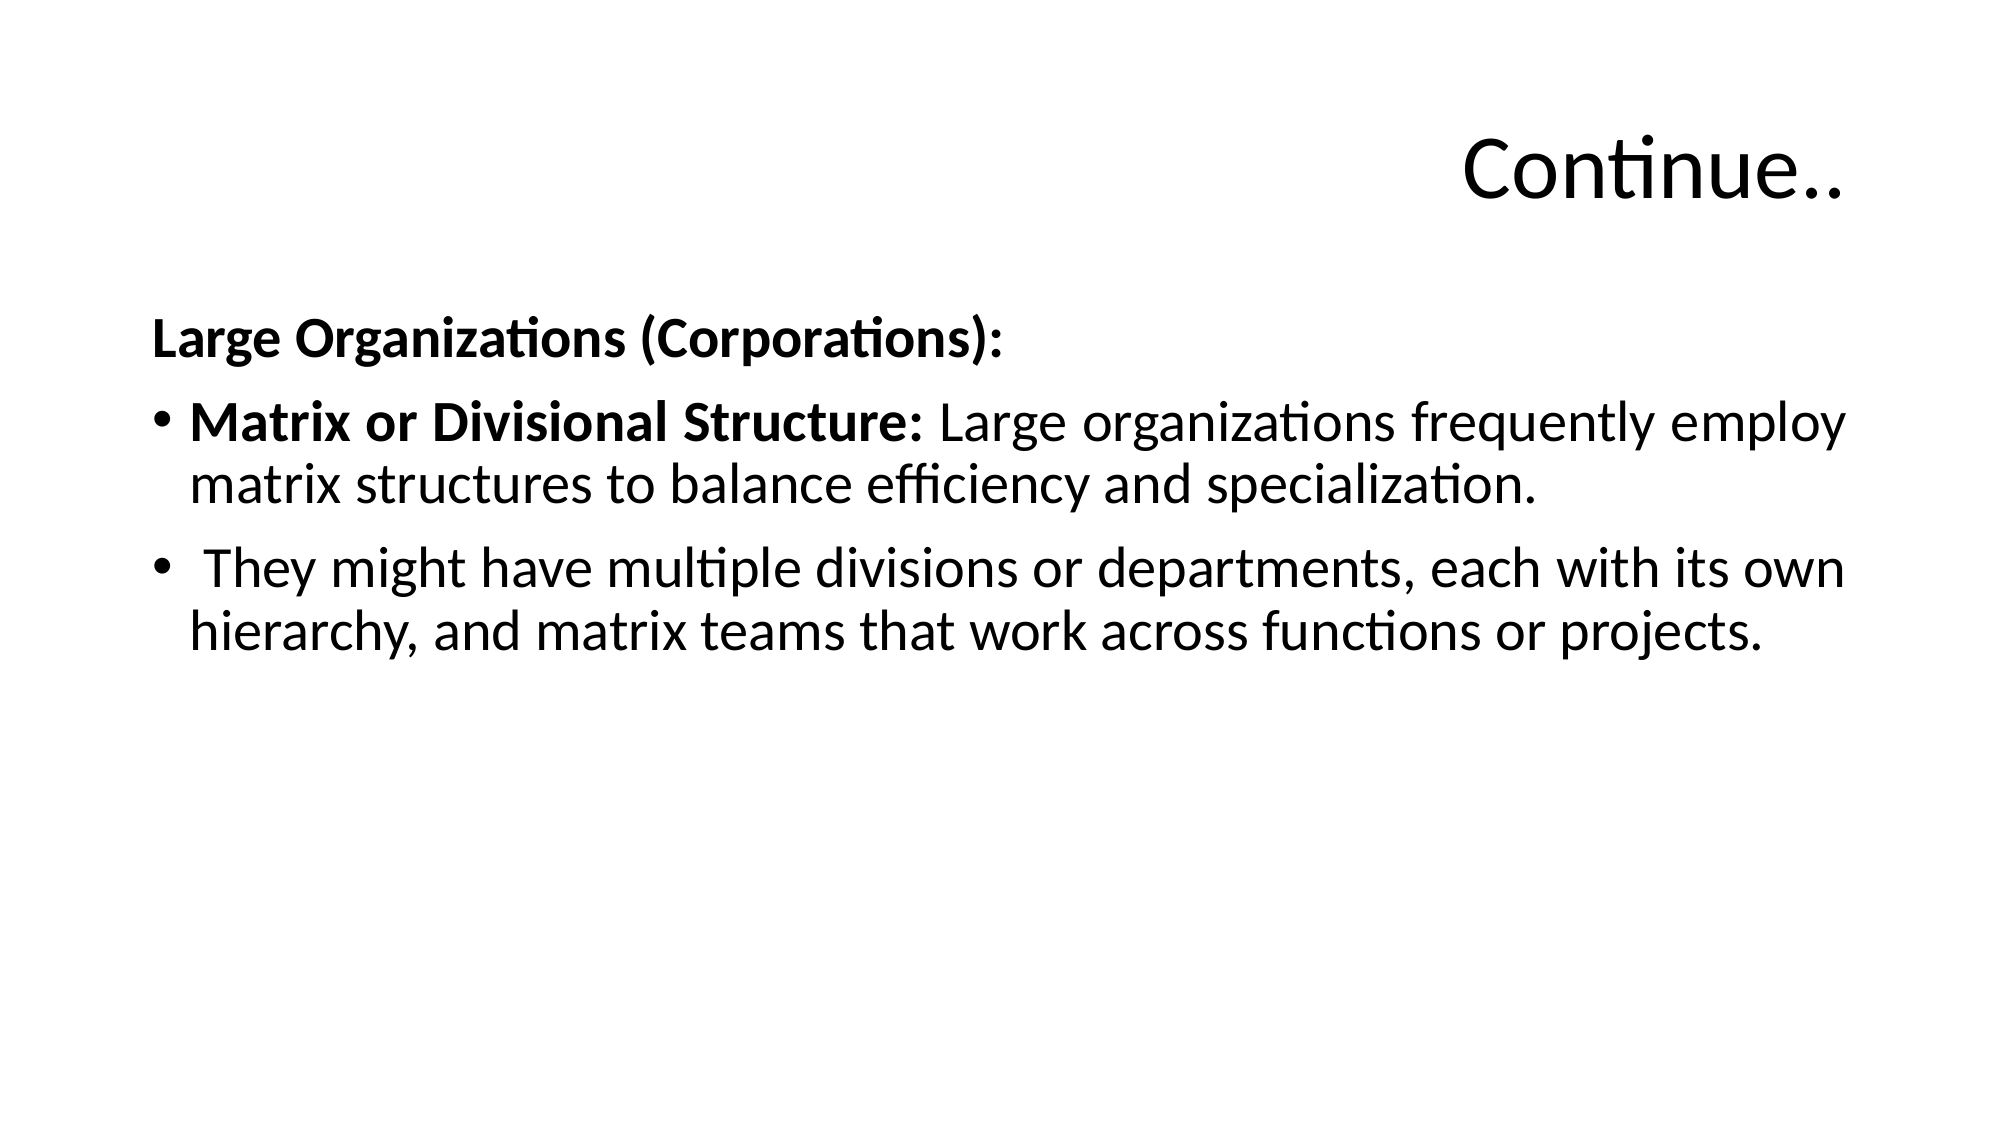

# Continue..
Large Organizations (Corporations):
Matrix or Divisional Structure: Large organizations frequently employ matrix structures to balance efficiency and specialization.
 They might have multiple divisions or departments, each with its own hierarchy, and matrix teams that work across functions or projects.